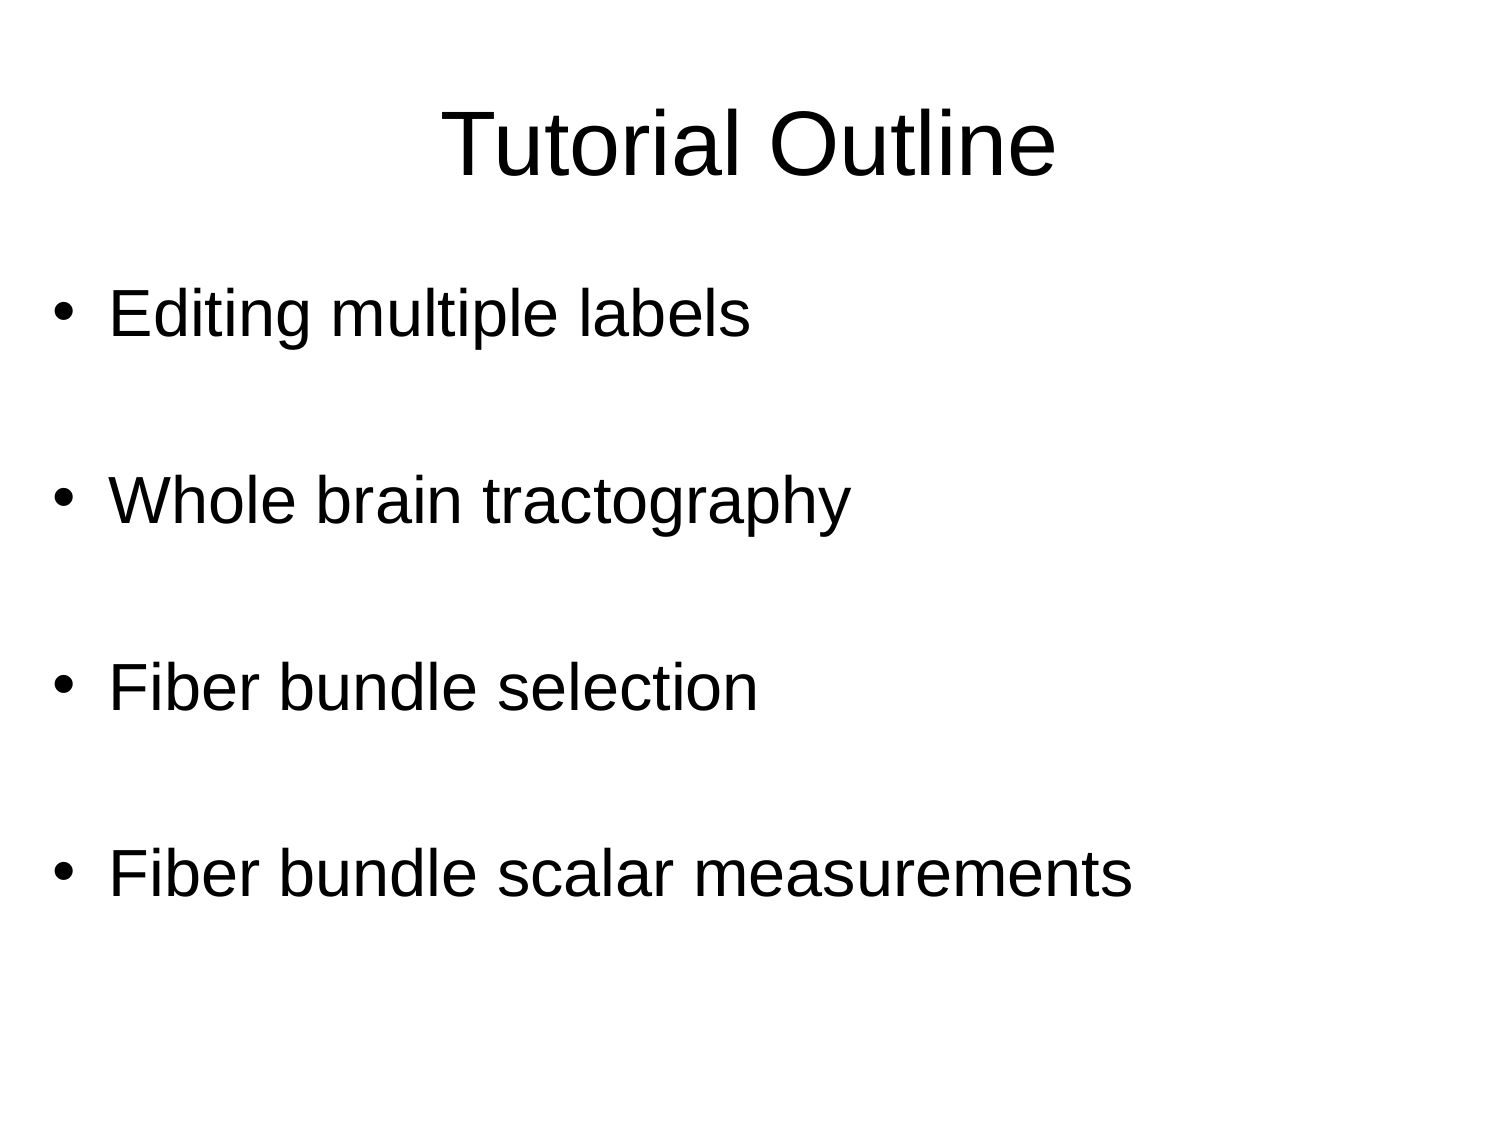

# Tutorial Outline
Editing multiple labels

Whole brain tractography

Fiber bundle selection

Fiber bundle scalar measurements